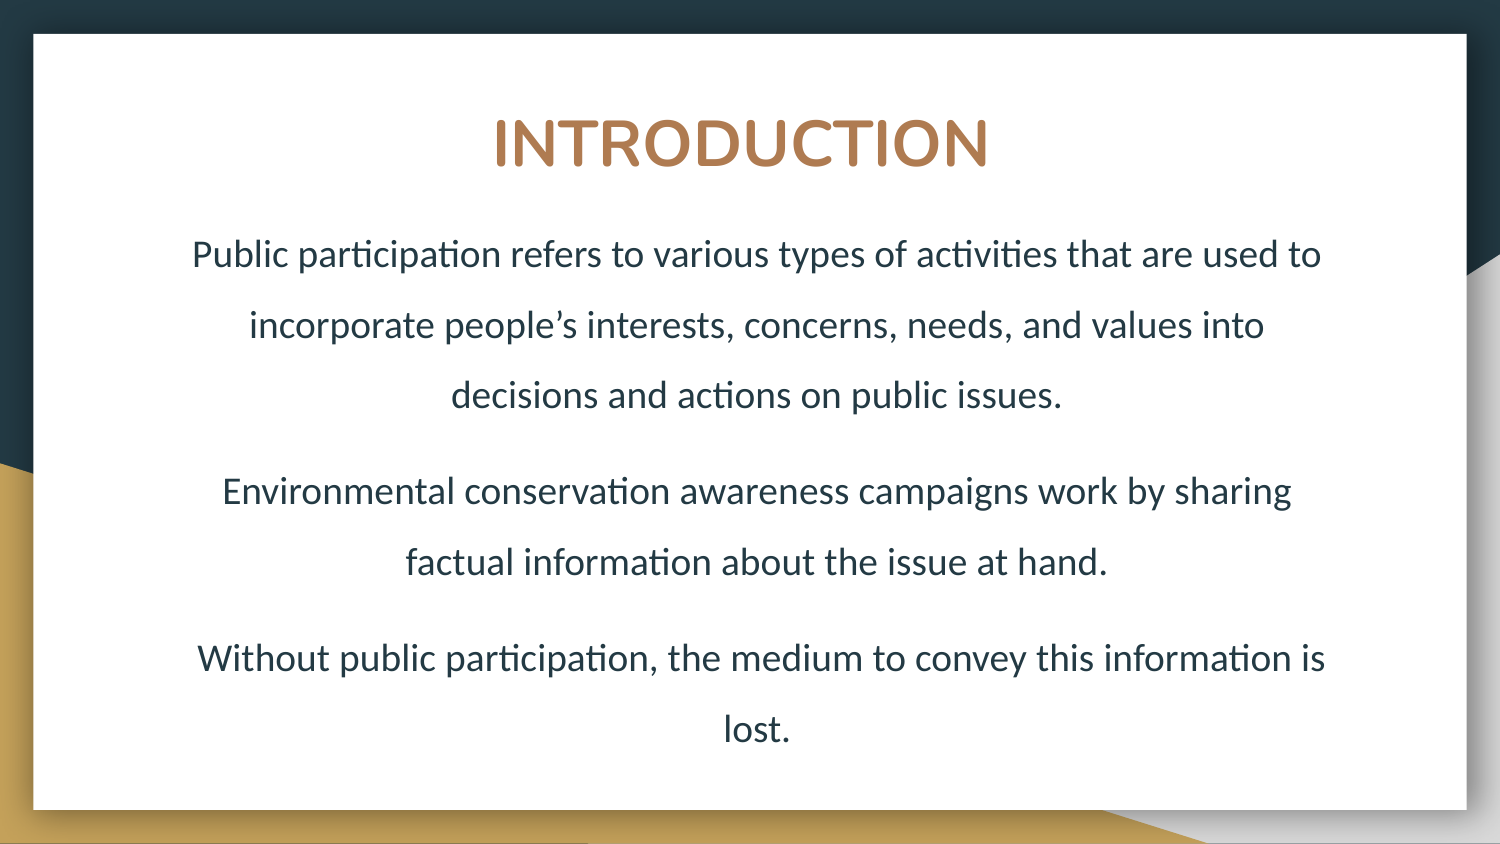

# INTRODUCTION
Public participation refers to various types of activities that are used to incorporate people’s interests, concerns, needs, and values into decisions and actions on public issues.
Environmental conservation awareness campaigns work by sharing factual information about the issue at hand.
 Without public participation, the medium to convey this information is lost.